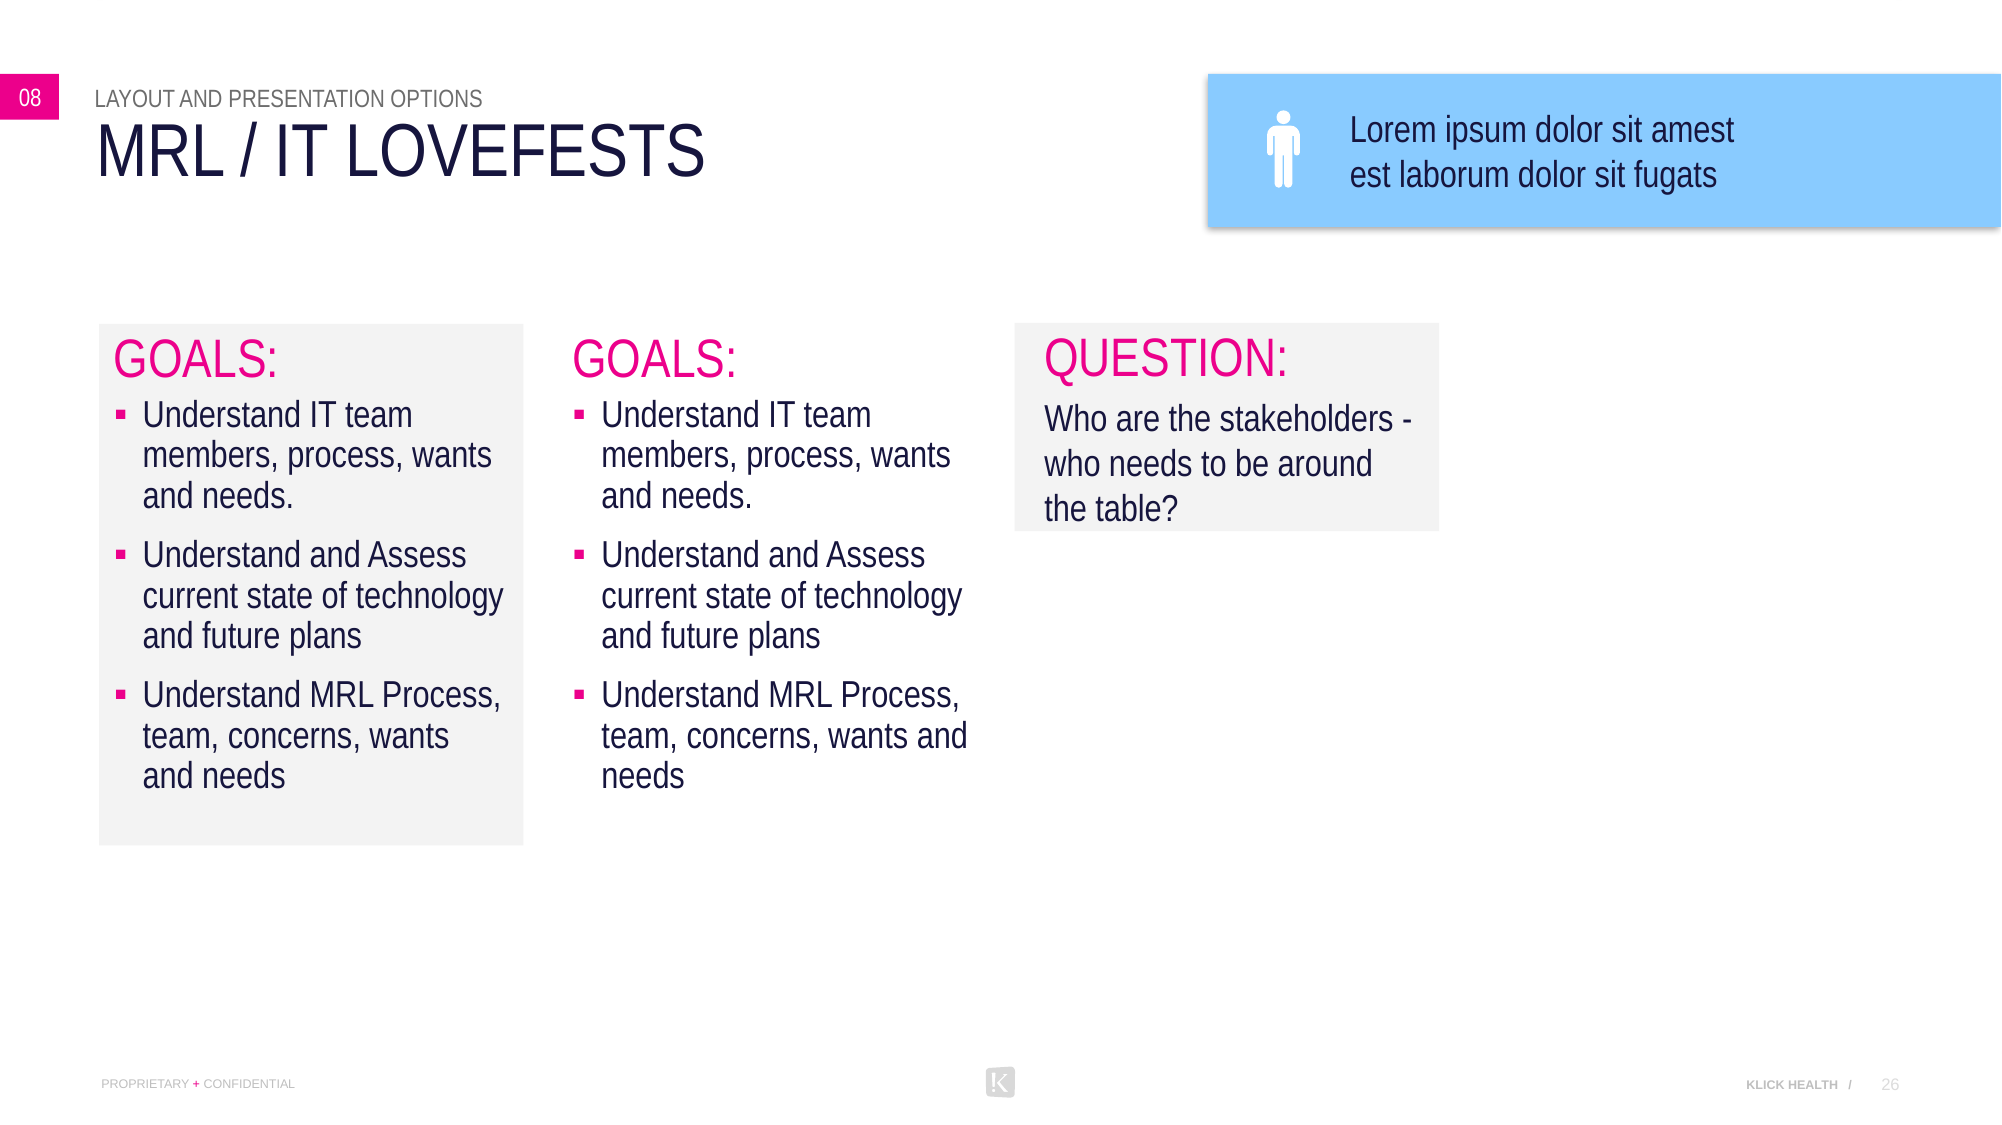

08
Lorem ipsum dolor sit amest
est laborum dolor sit fugats
layout and presentation options

# MRL / IT LoveFESTS
QUESTION:
Who are the stakeholders - who needs to be around the table?
GOALS:
Understand IT team members, process, wants and needs.
Understand and Assess current state of technology and future plans
Understand MRL Process, team, concerns, wants and needs

GOALS:
Understand IT team members, process, wants and needs.
Understand and Assess current state of technology and future plans
Understand MRL Process, team, concerns, wants and needs
26